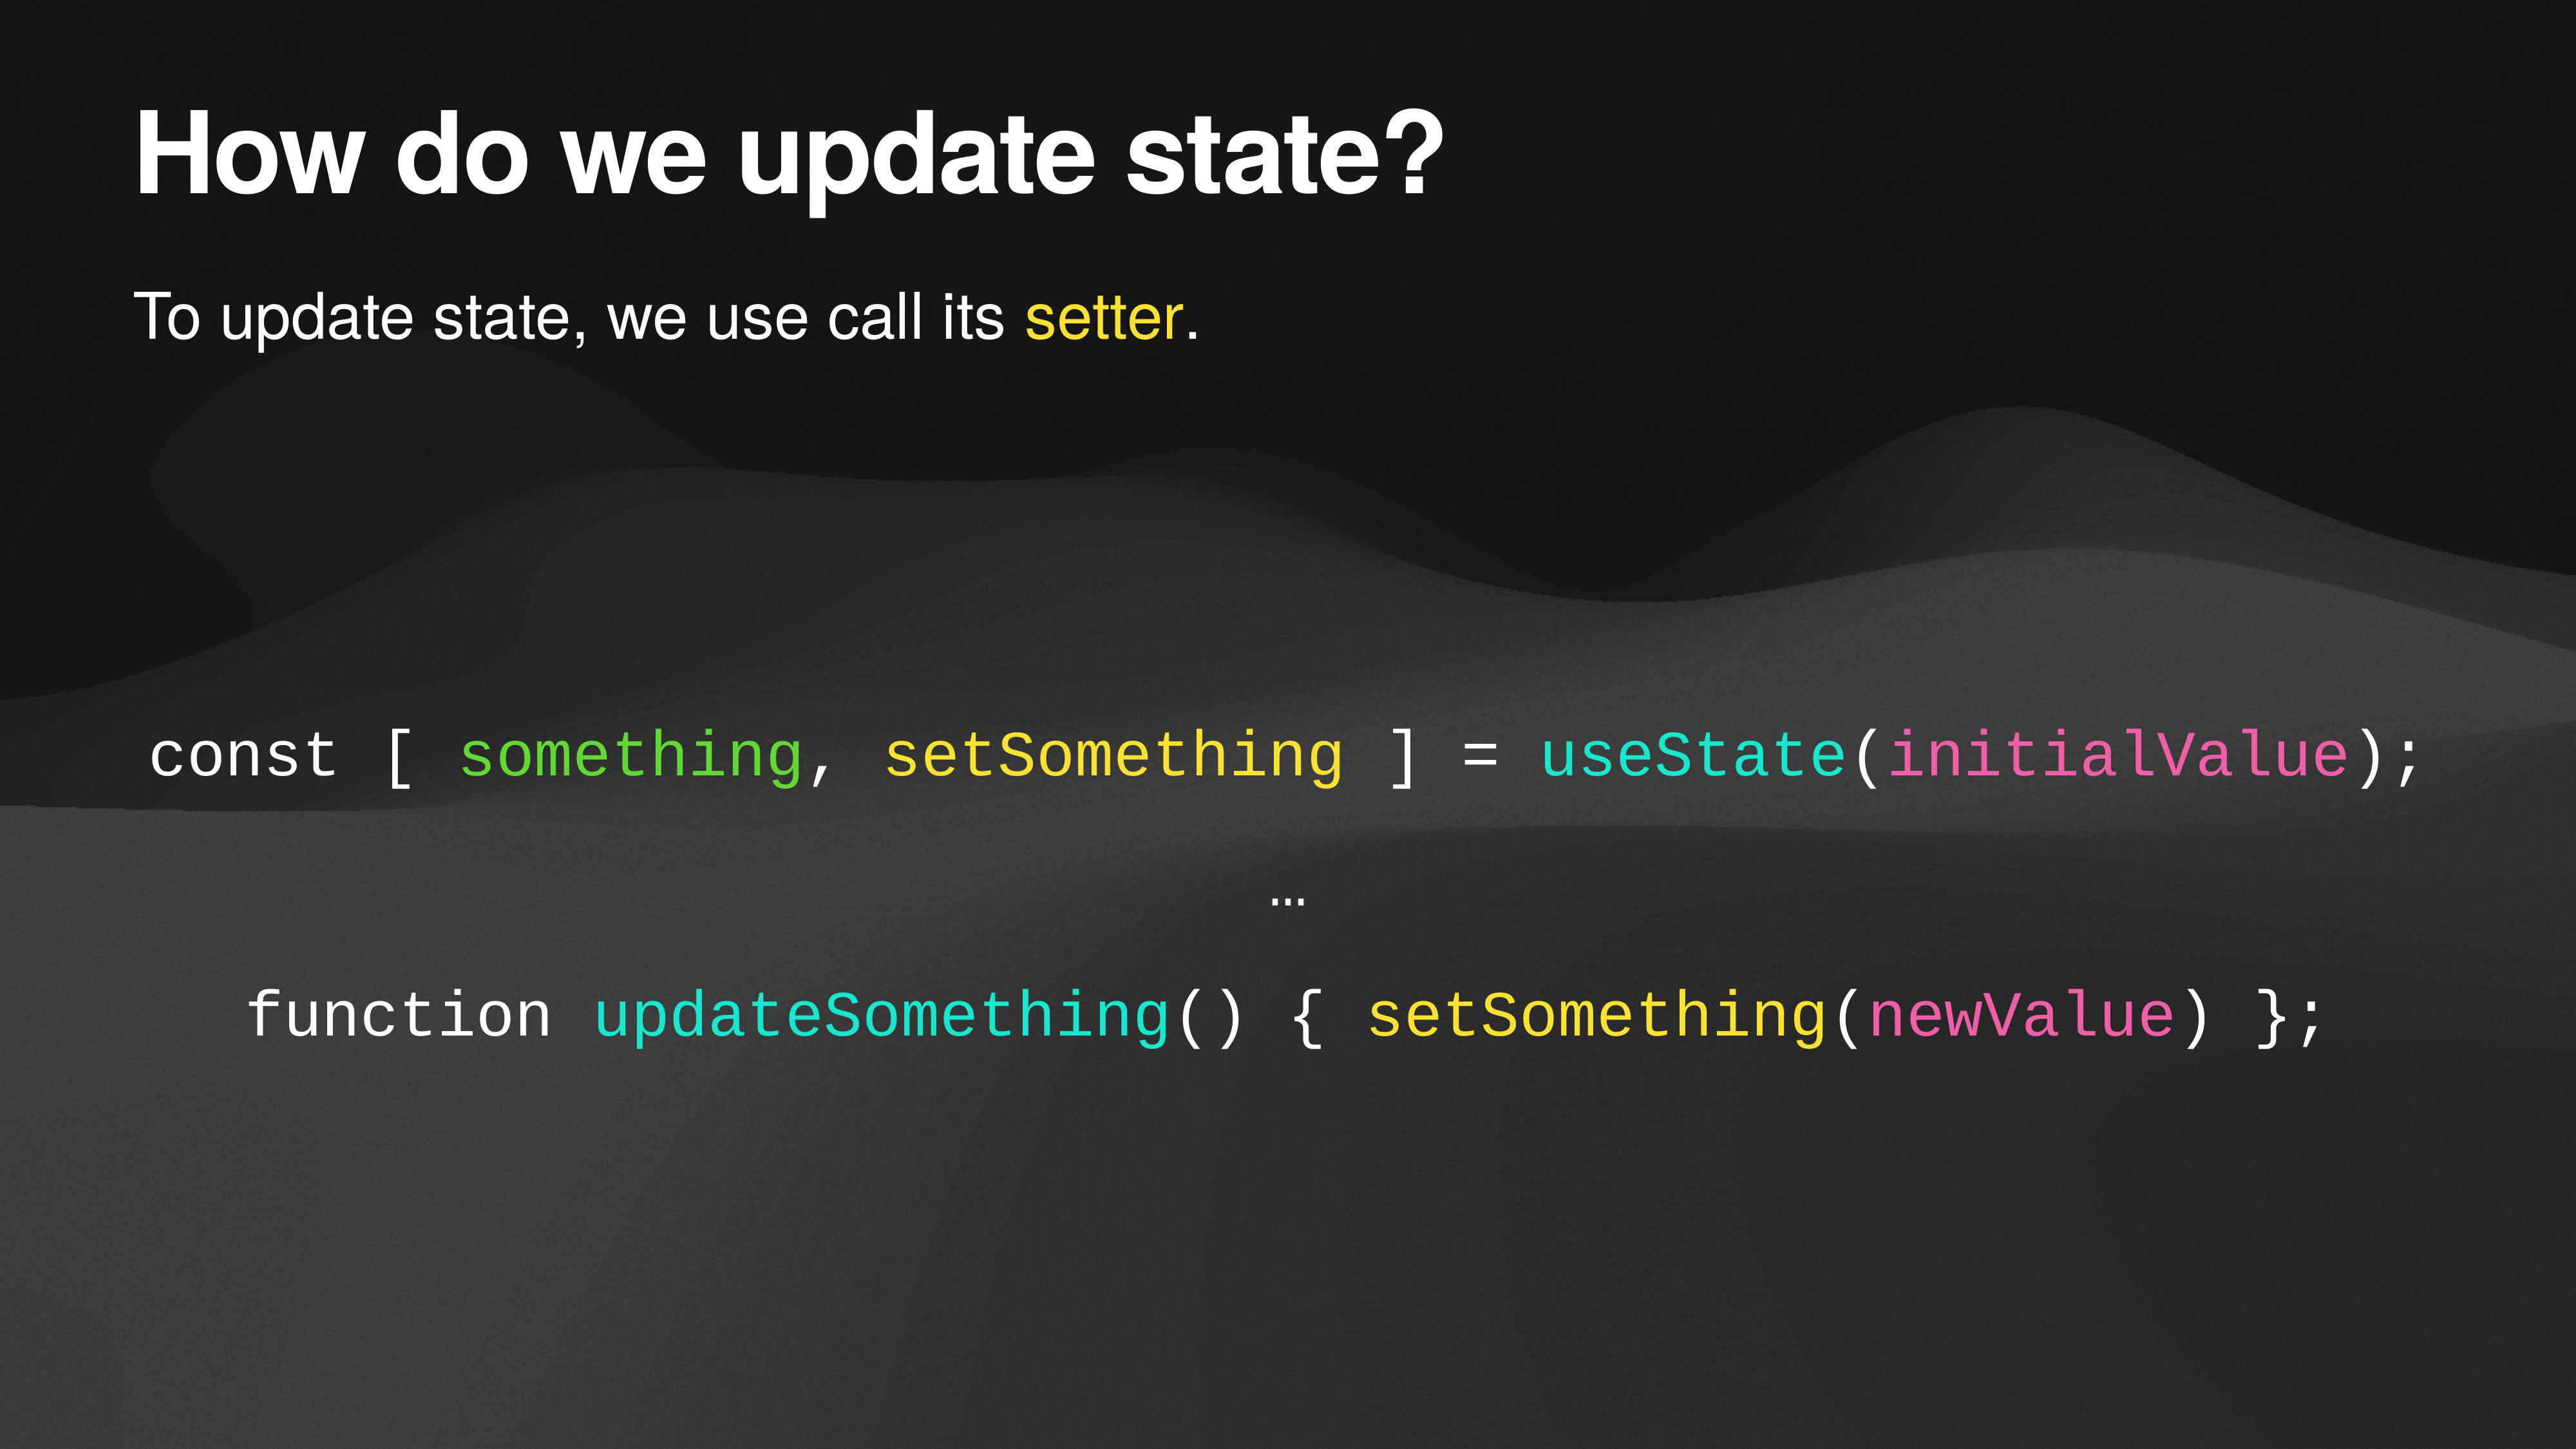

# How do we update state?
To update state, we use call its setter.
const [ something, setSomething ] = useState(initialValue);
…
function updateSomething() { setSomething(newValue) };